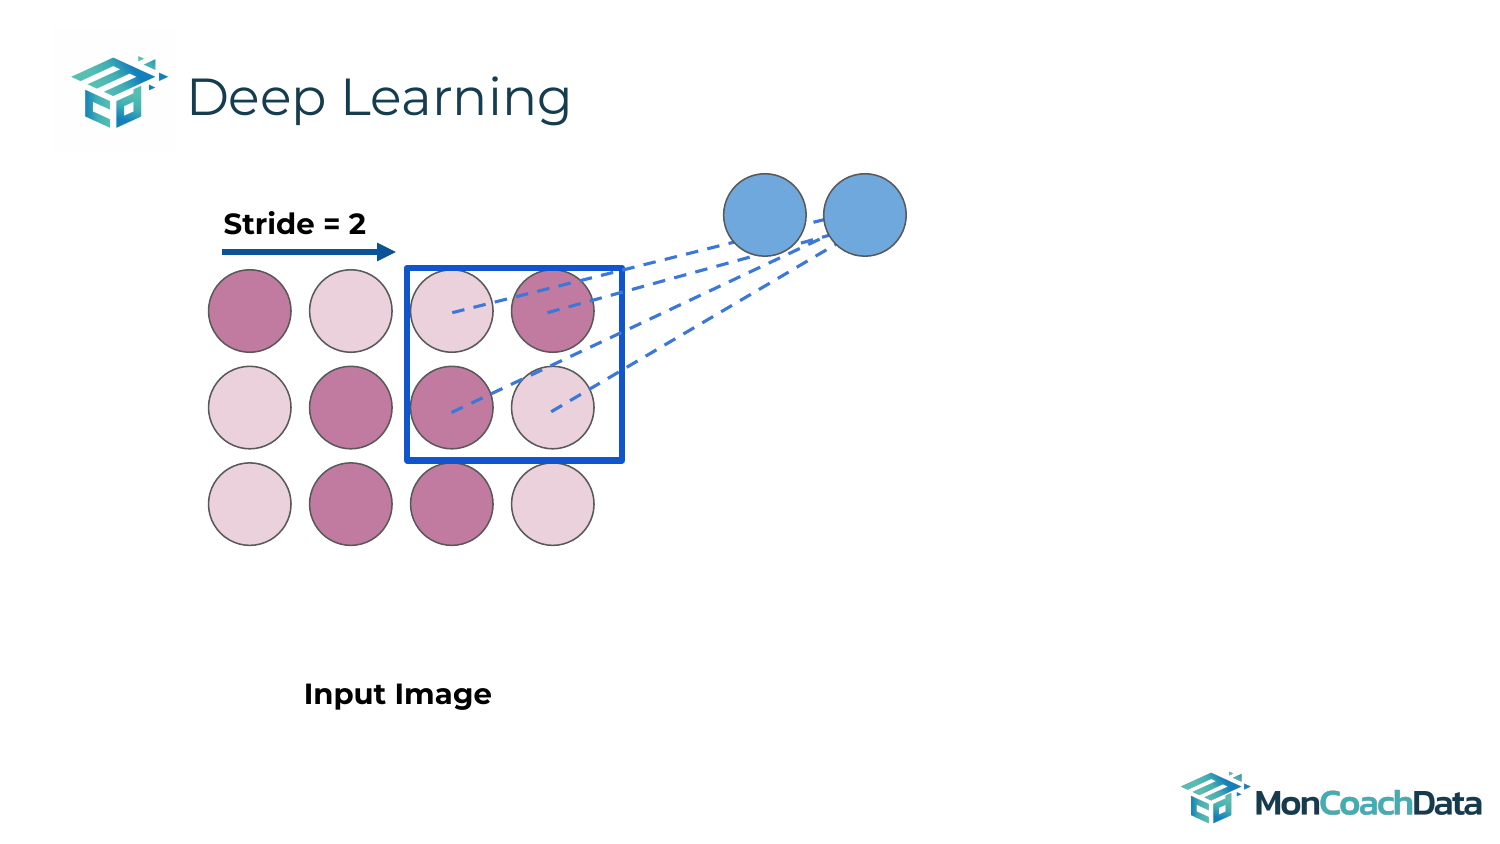

# Deep Learning

Stride = 2

Input Image